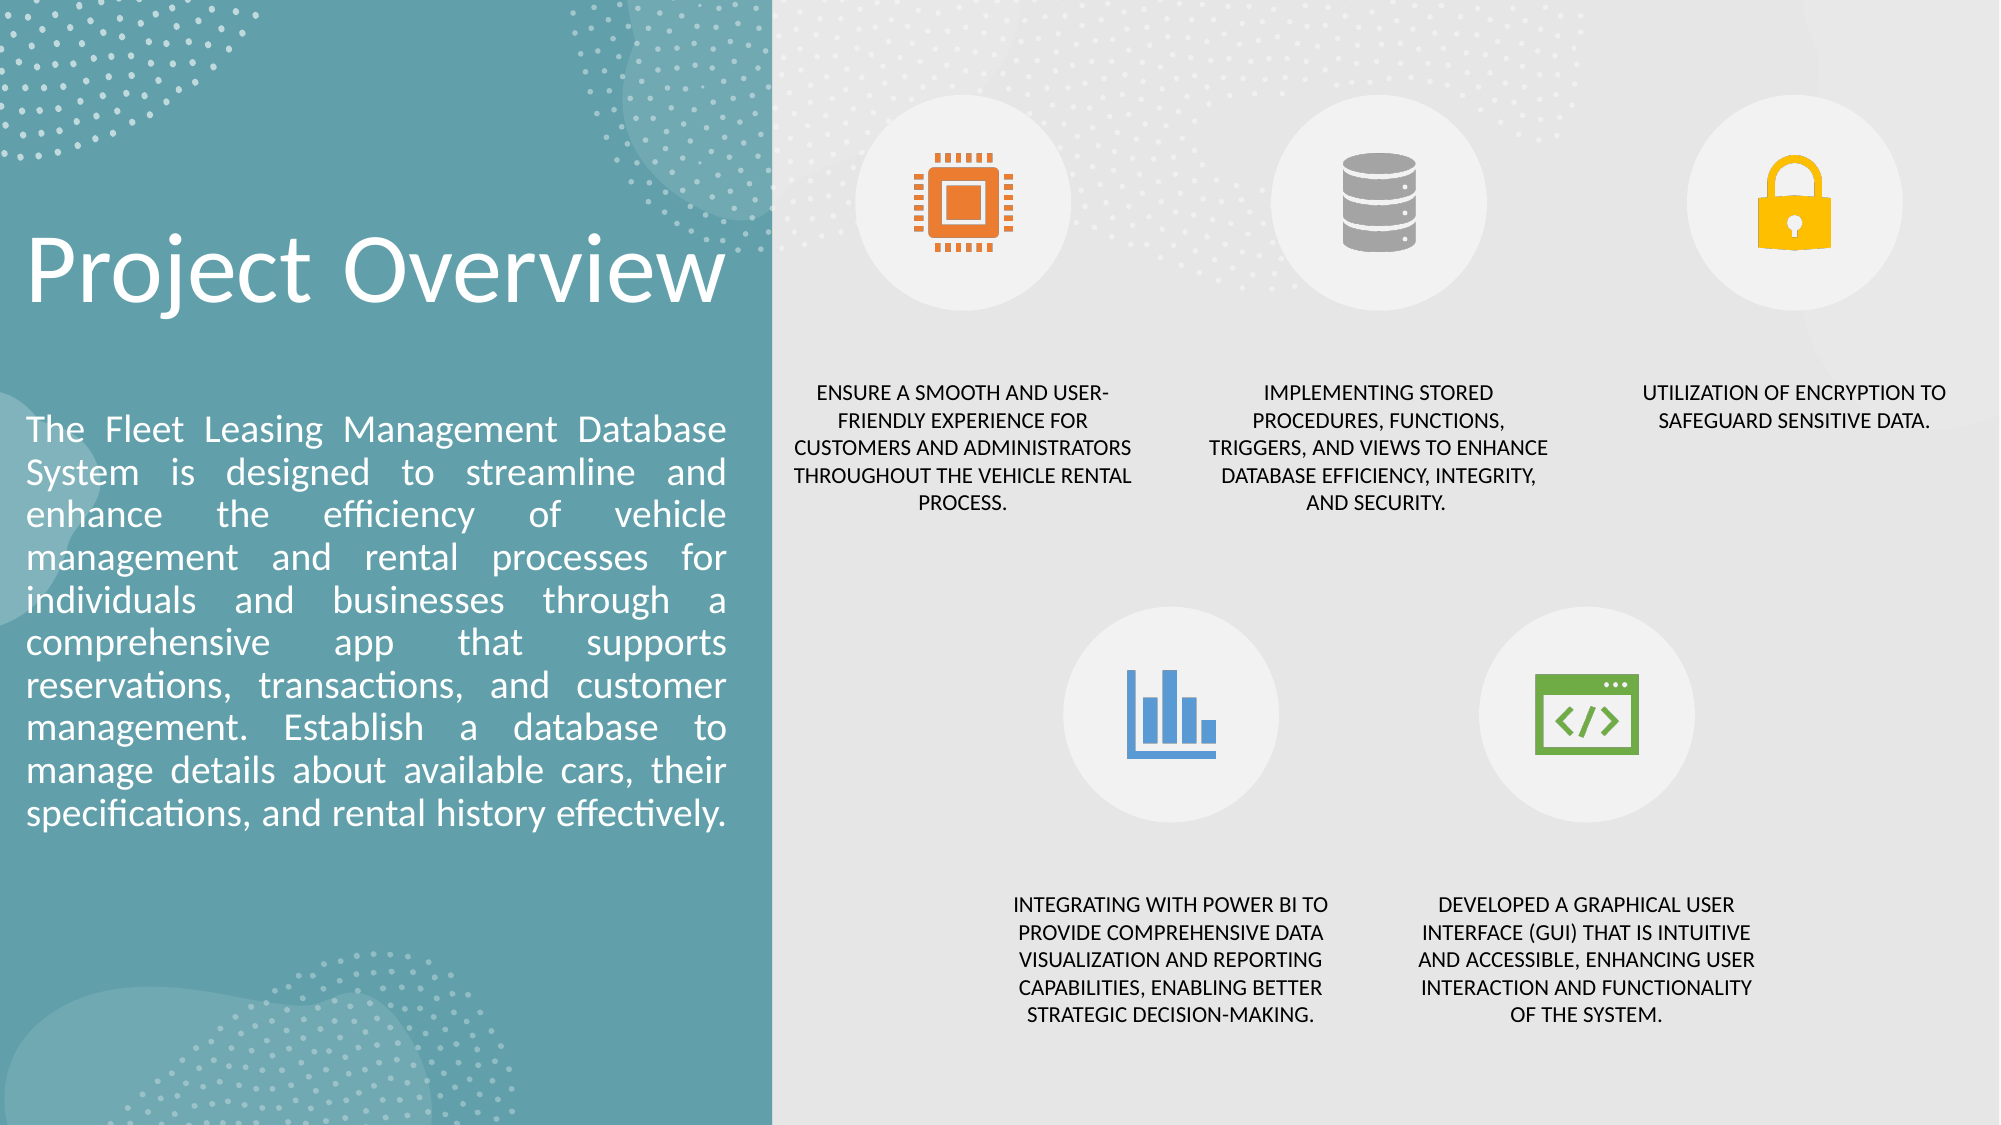

Ensure a smooth and user-friendly experience for customers and administrators throughout the vehicle rental process.
Implementing stored procedures, functions, triggers, and views to enhance database efficiency, integrity, and security.
Utilization of encryption to safeguard sensitive data.
Integrating with Power BI to provide comprehensive data visualization and reporting capabilities, enabling better strategic decision-making.
Developed a graphical user interface (GUI) that is intuitive and accessible, enhancing user interaction and functionality of the system.
# Project Overview The Fleet Leasing Management Database System is designed to streamline and enhance the efficiency of vehicle management and rental processes for individuals and businesses through a comprehensive app that supports reservations, transactions, and customer management. Establish a database to manage details about available cars, their specifications, and rental history effectively.